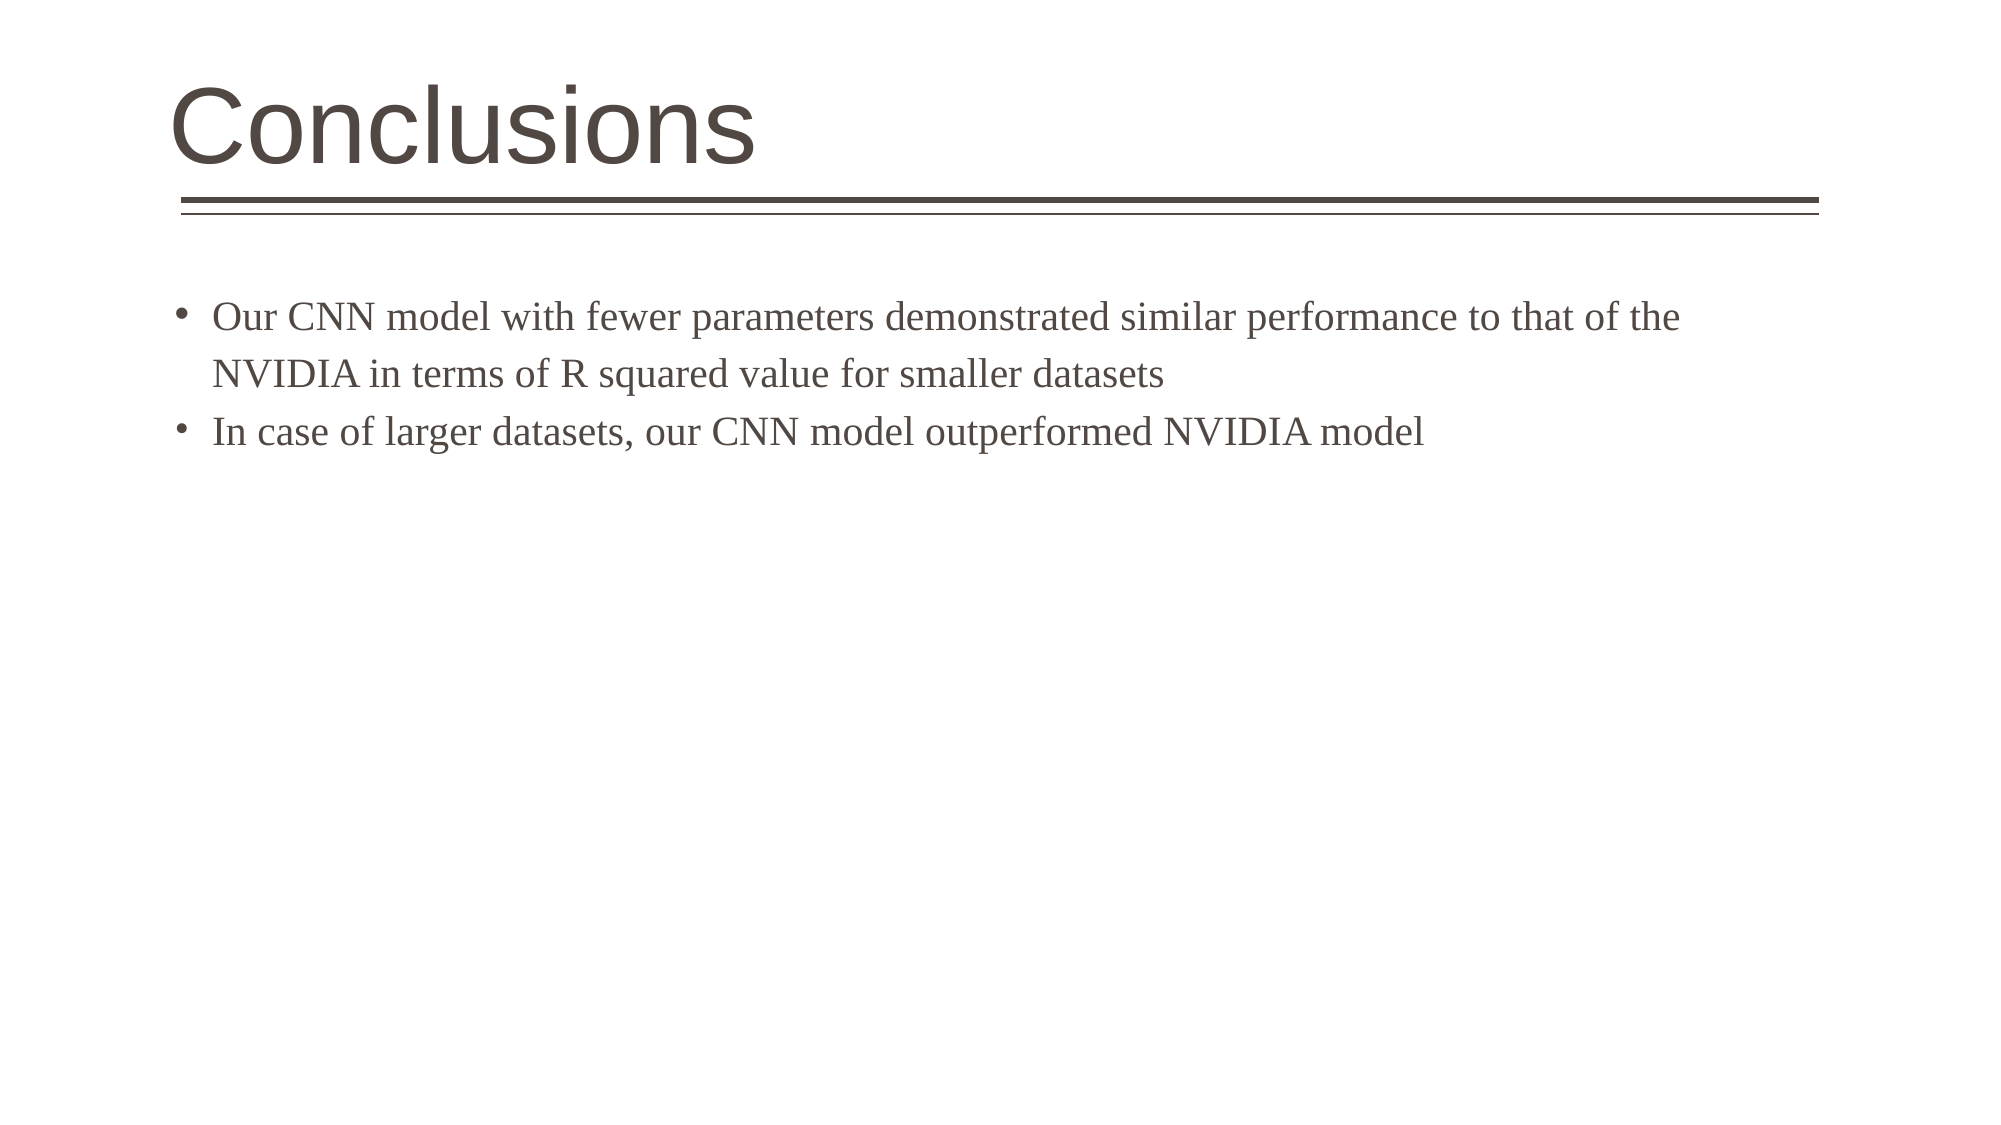

Conclusions
Our CNN model with fewer parameters demonstrated similar performance to that of the NVIDIA in terms of R squared value for smaller datasets
In case of larger datasets, our CNN model outperformed NVIDIA model